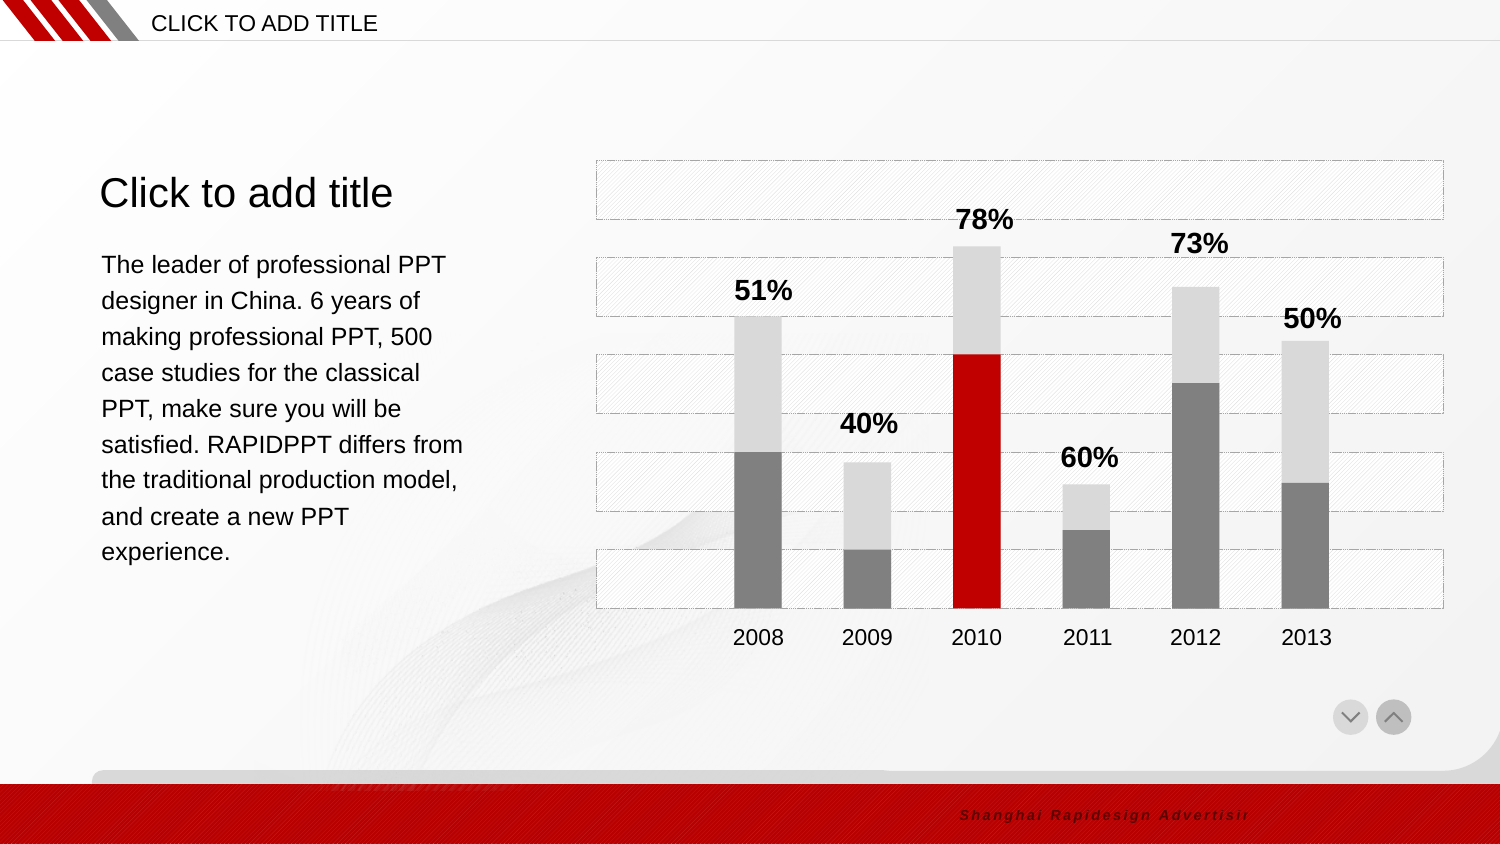

CLICK TO ADD TITLE
Click to add title
The leader of professional PPT designer in China. 6 years of making professional PPT, 500 case studies for the classical PPT, make sure you will be satisfied. RAPIDPPT differs from the traditional production model, and create a new PPT experience.

78%

2010
73%

2012
51%

2008
50%

2013
40%

2009
60%

2011